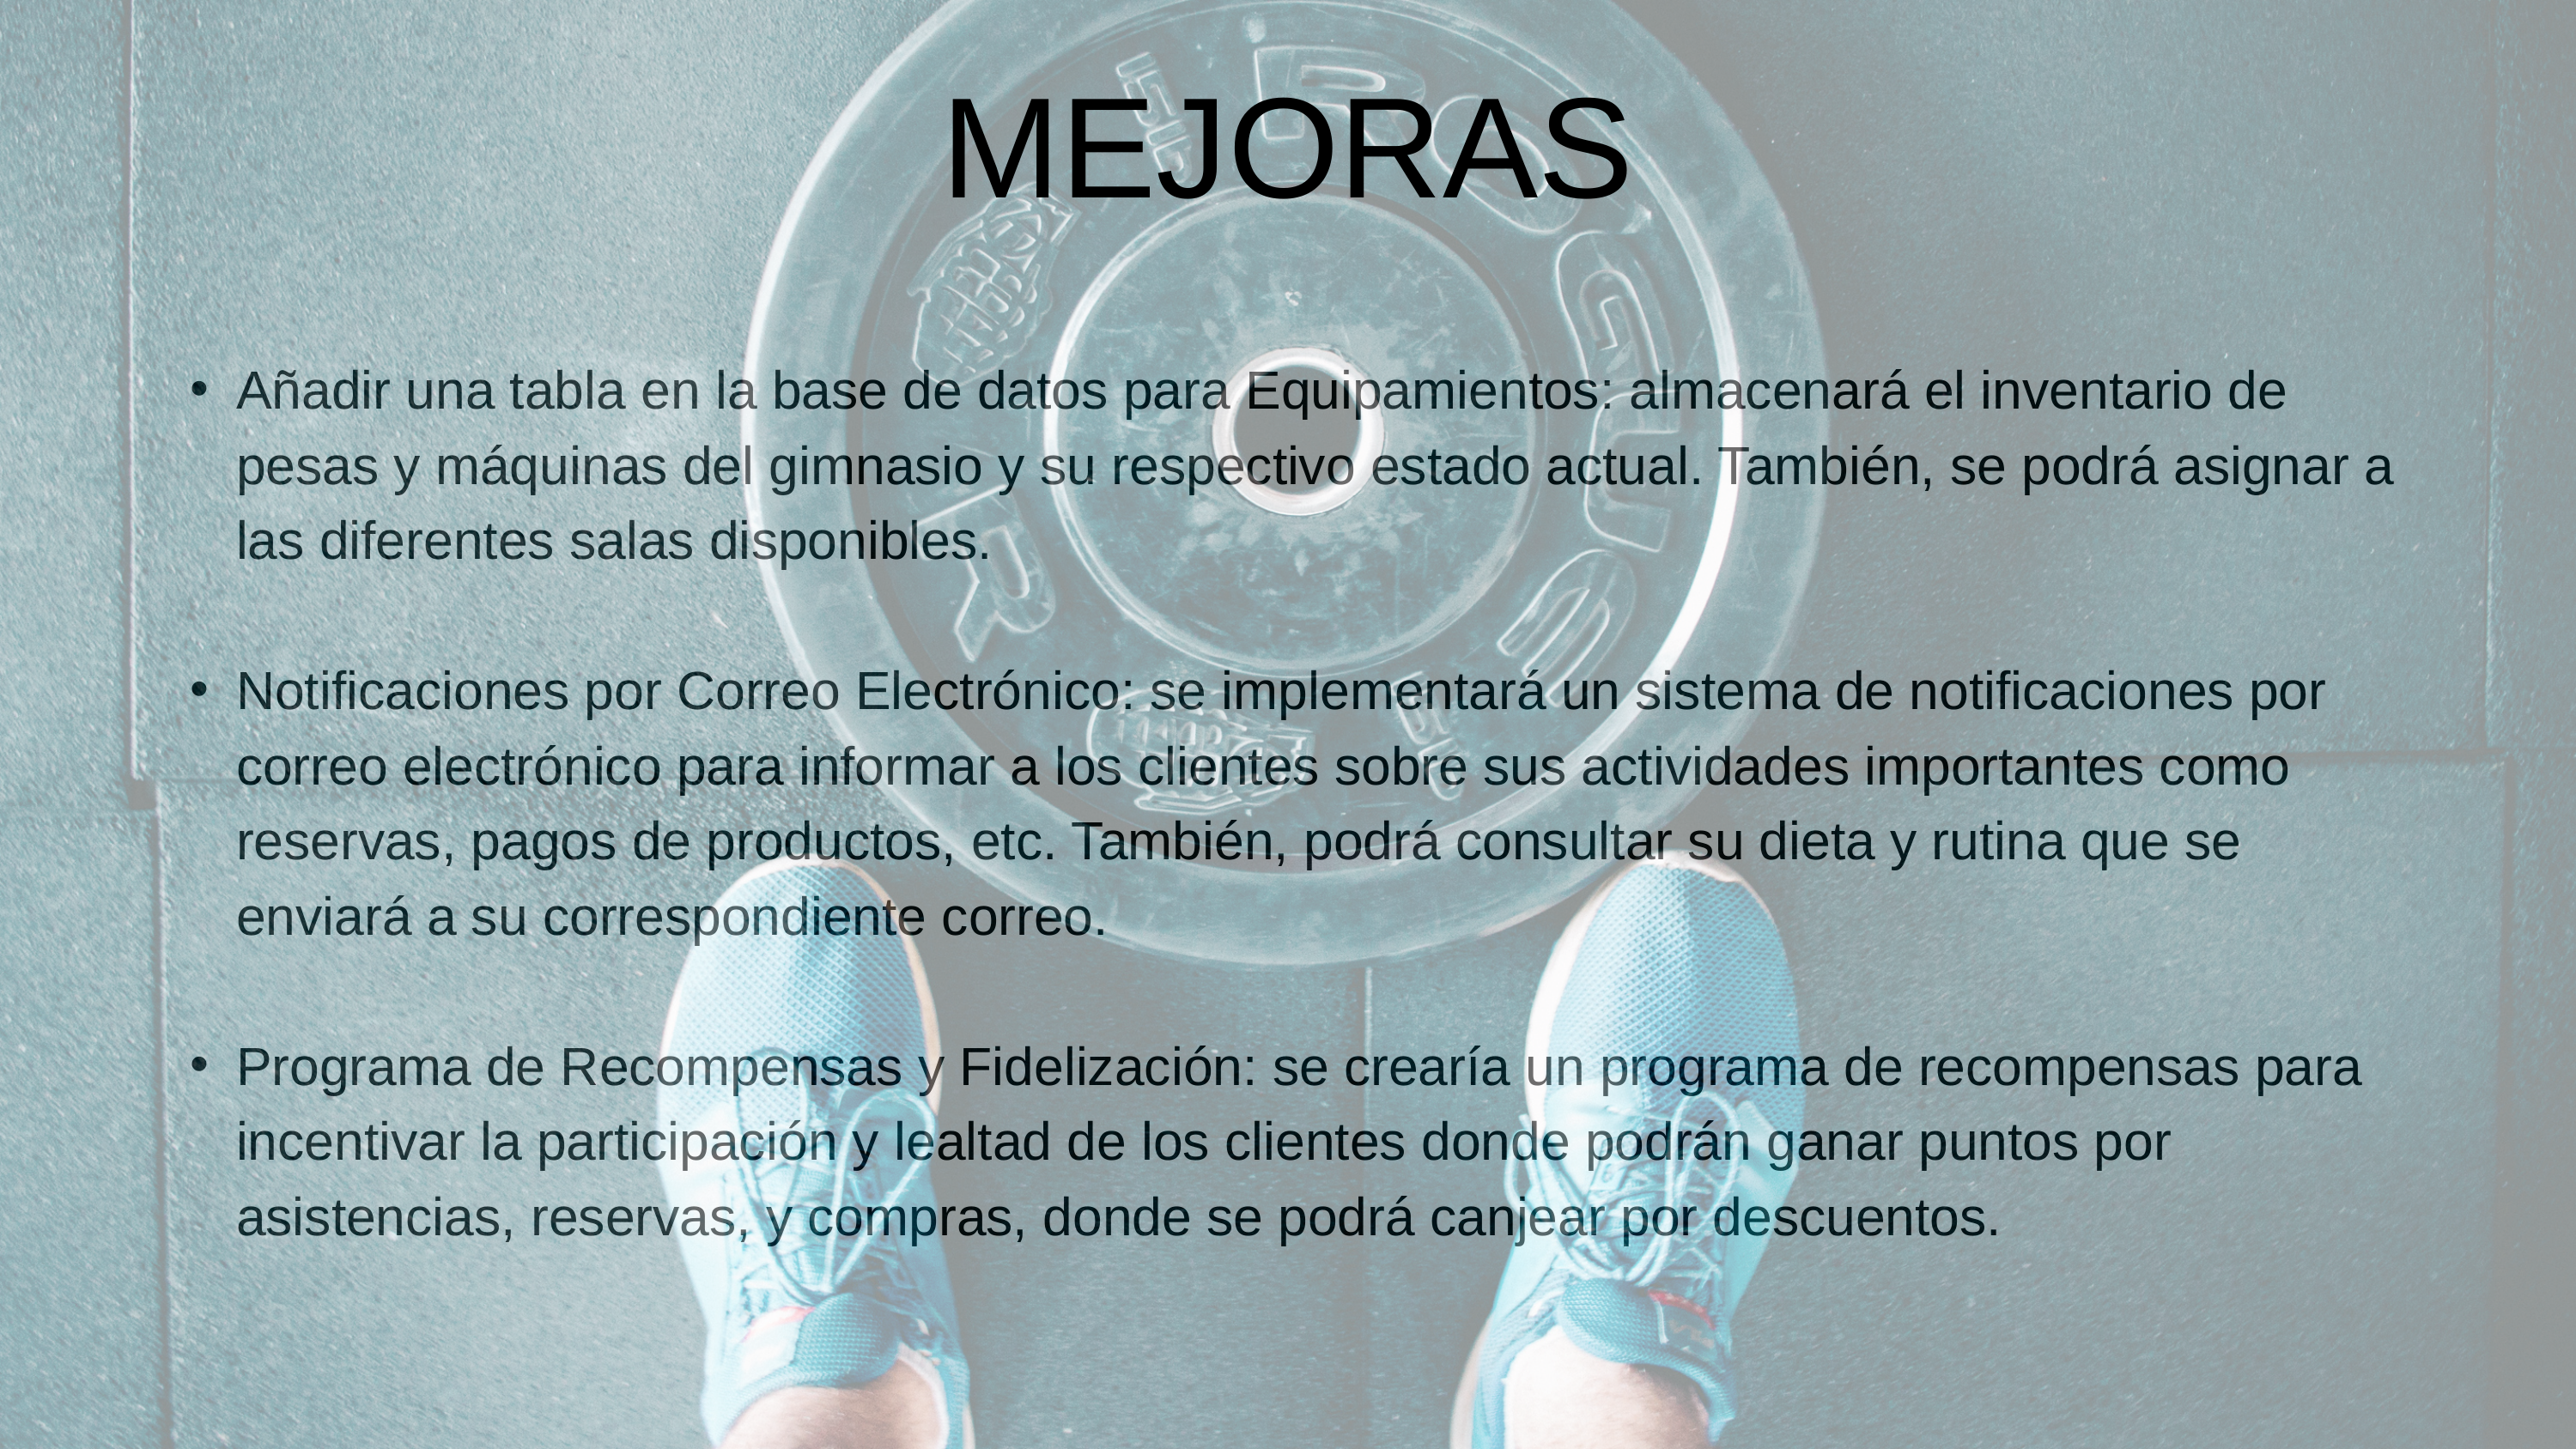

MEJORAS
Añadir una tabla en la base de datos para Equipamientos: almacenará el inventario de pesas y máquinas del gimnasio y su respectivo estado actual. También, se podrá asignar a las diferentes salas disponibles.

Notificaciones por Correo Electrónico: se implementará un sistema de notificaciones por correo electrónico para informar a los clientes sobre sus actividades importantes como reservas, pagos de productos, etc. También, podrá consultar su dieta y rutina que se enviará a su correspondiente correo.

Programa de Recompensas y Fidelización: se crearía un programa de recompensas para incentivar la participación y lealtad de los clientes donde podrán ganar puntos por asistencias, reservas, y compras, donde se podrá canjear por descuentos.